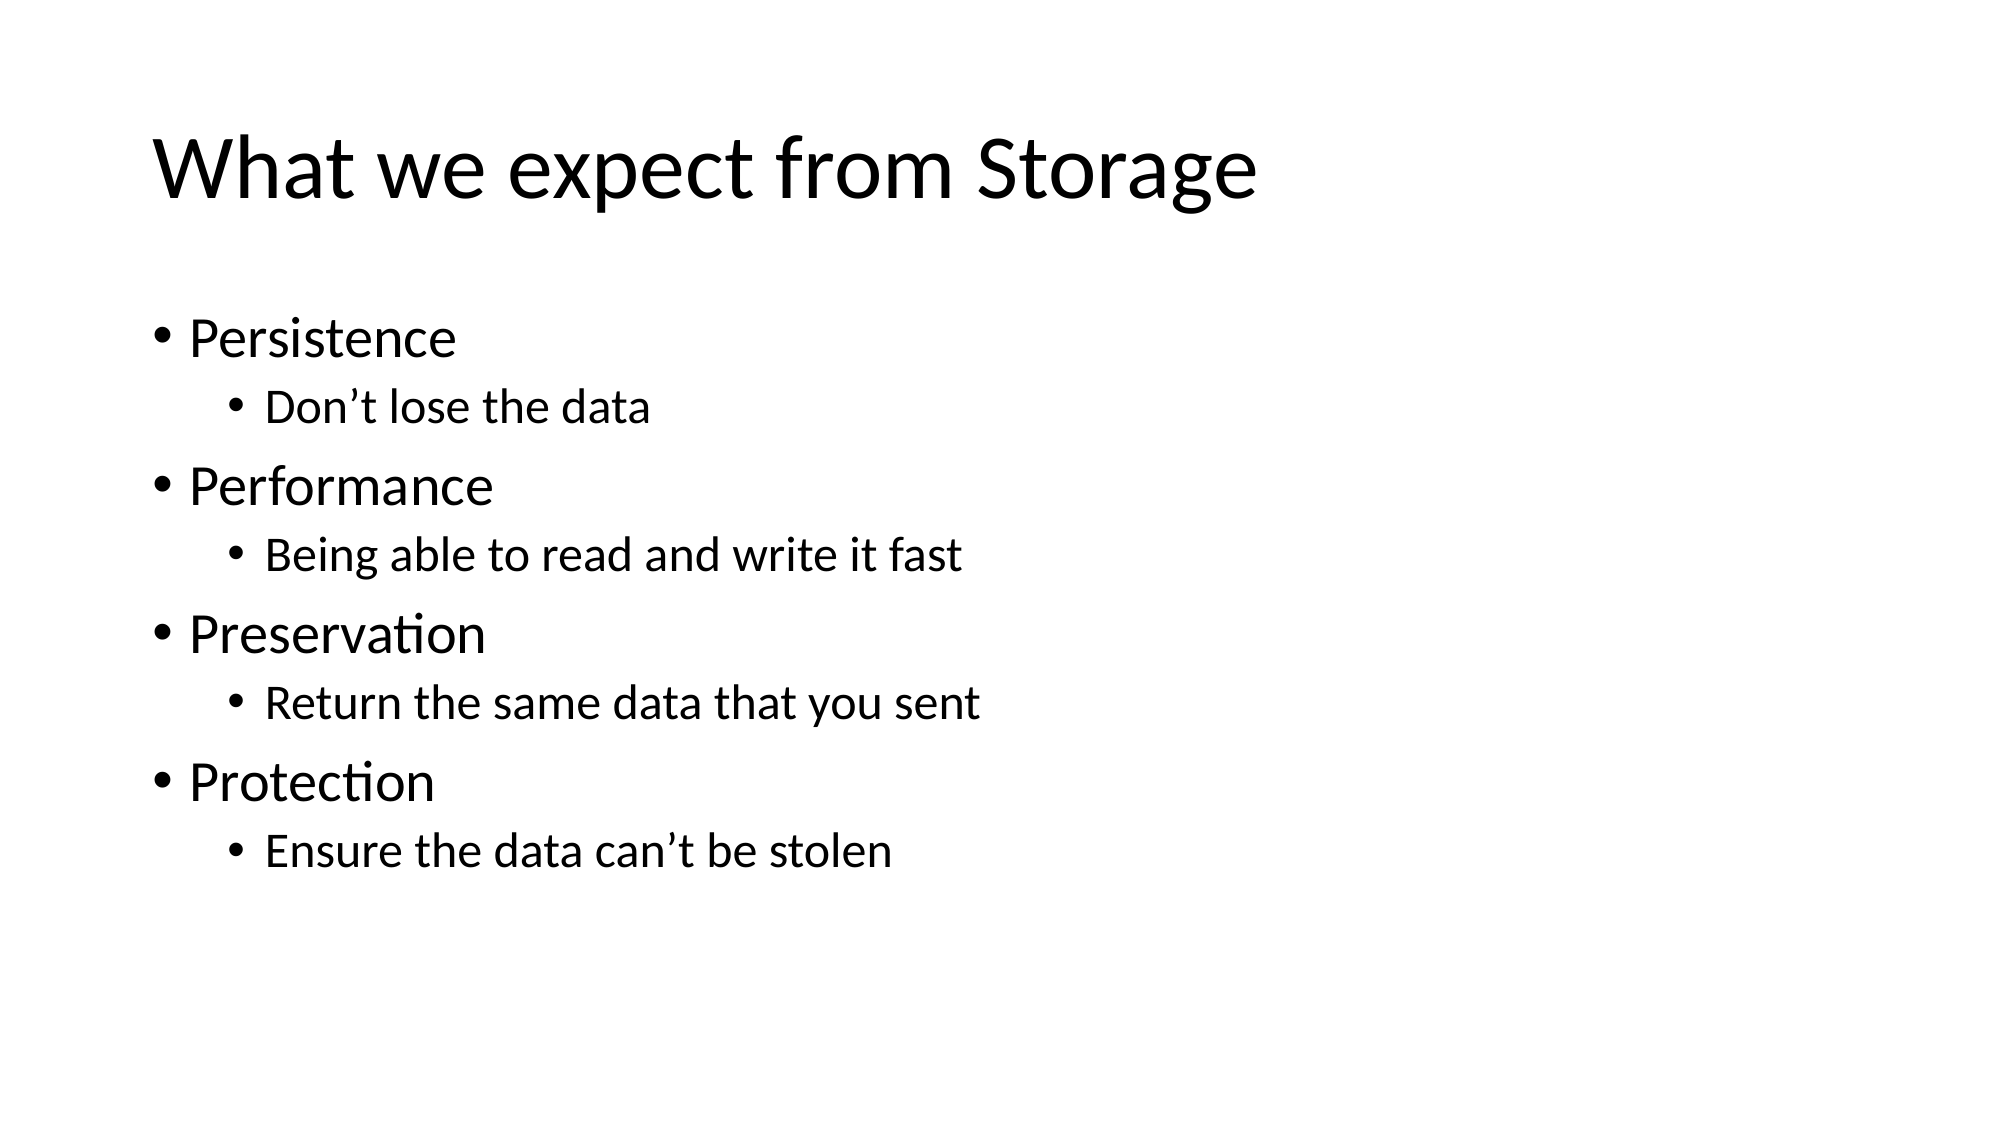

# What we expect from Storage
Persistence
Don’t lose the data
Performance
Being able to read and write it fast
Preservation
Return the same data that you sent
Protection
Ensure the data can’t be stolen